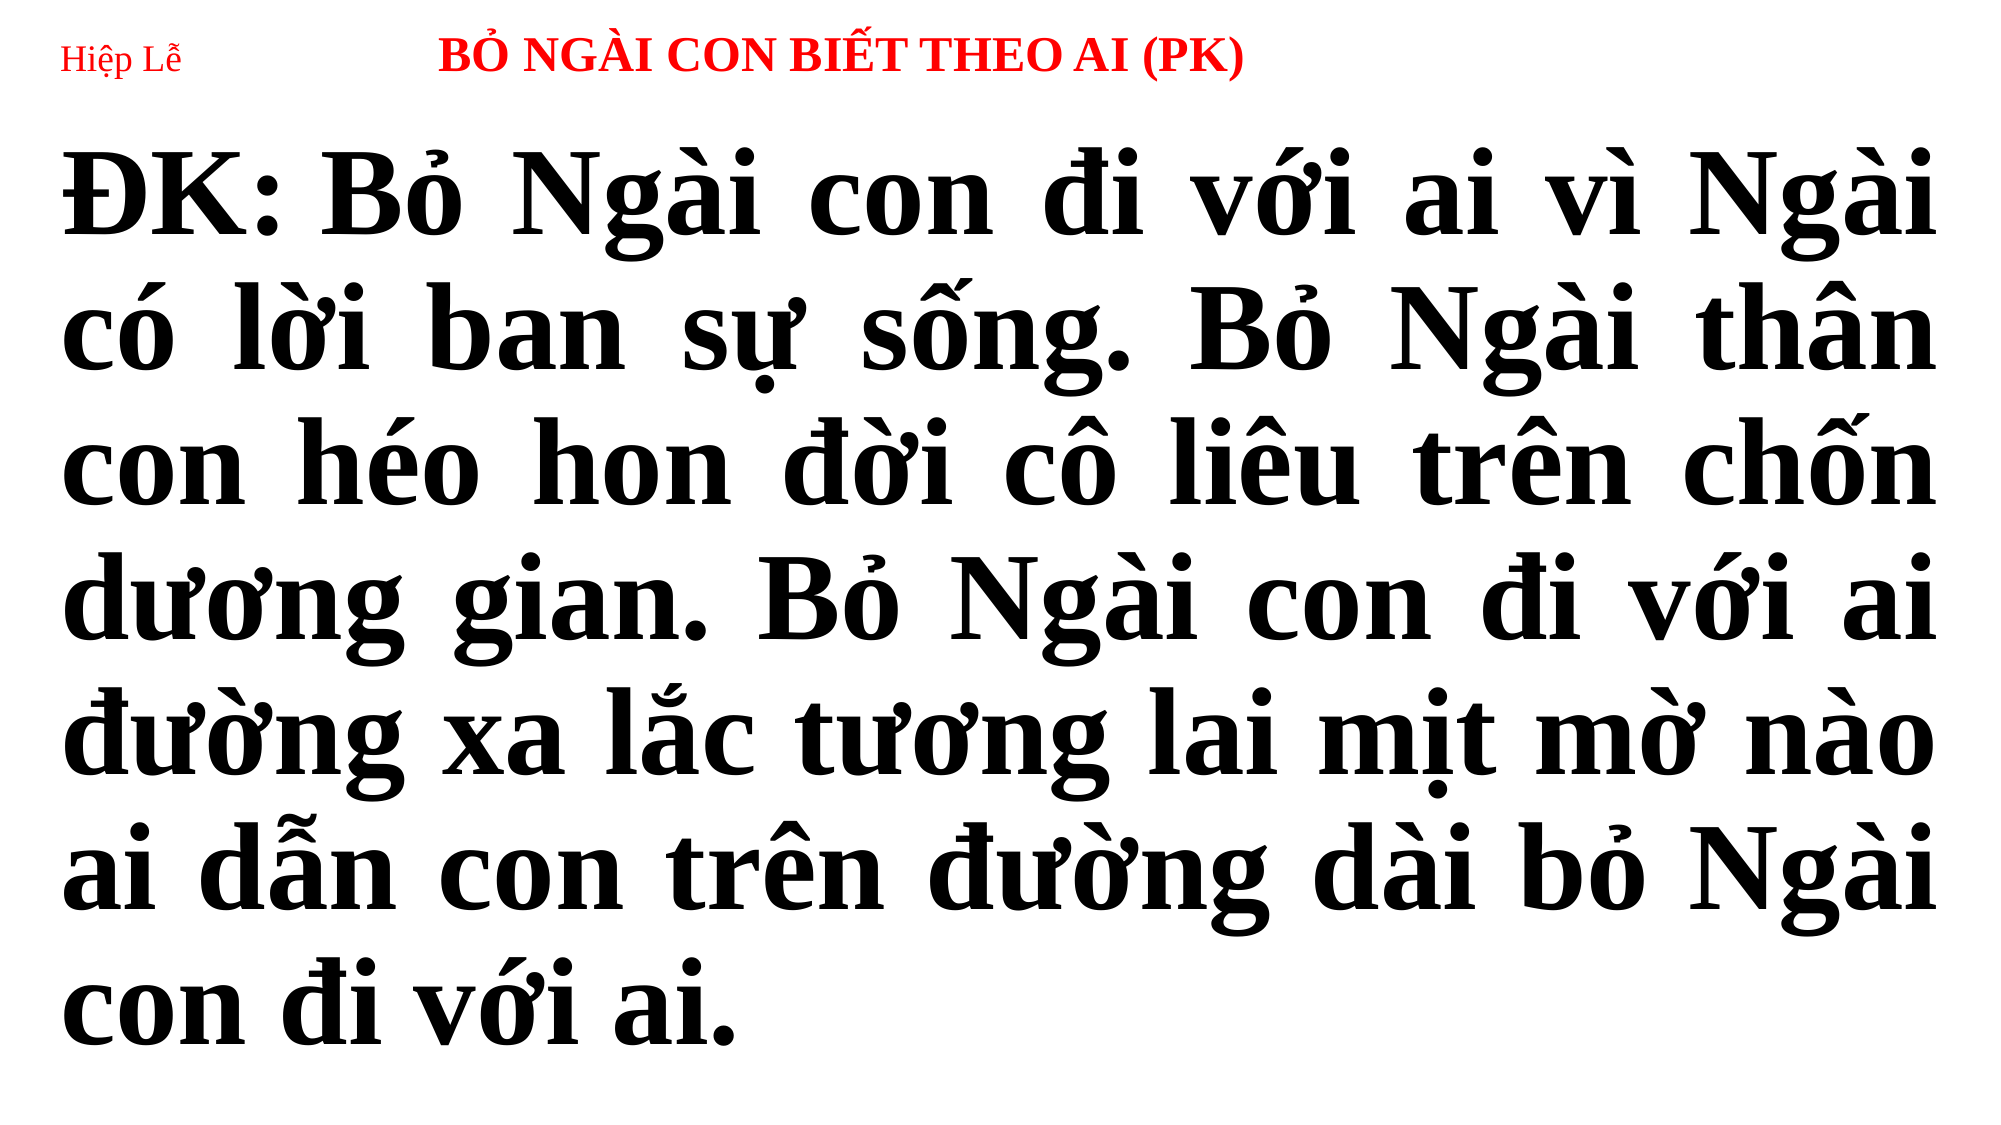

# Hiệp Lễ                           BỎ NGÀI CON BIẾT THEO AI (PK)
ÐK: Bỏ Ngài con đi với ai vì Ngài có lời ban sự sống. Bỏ Ngài thân con héo hon đời cô liêu trên chốn dương gian. Bỏ Ngài con đi với ai đường xa lắc tương lai mịt mờ nào ai dẫn con trên đường dài bỏ Ngài con đi với ai.